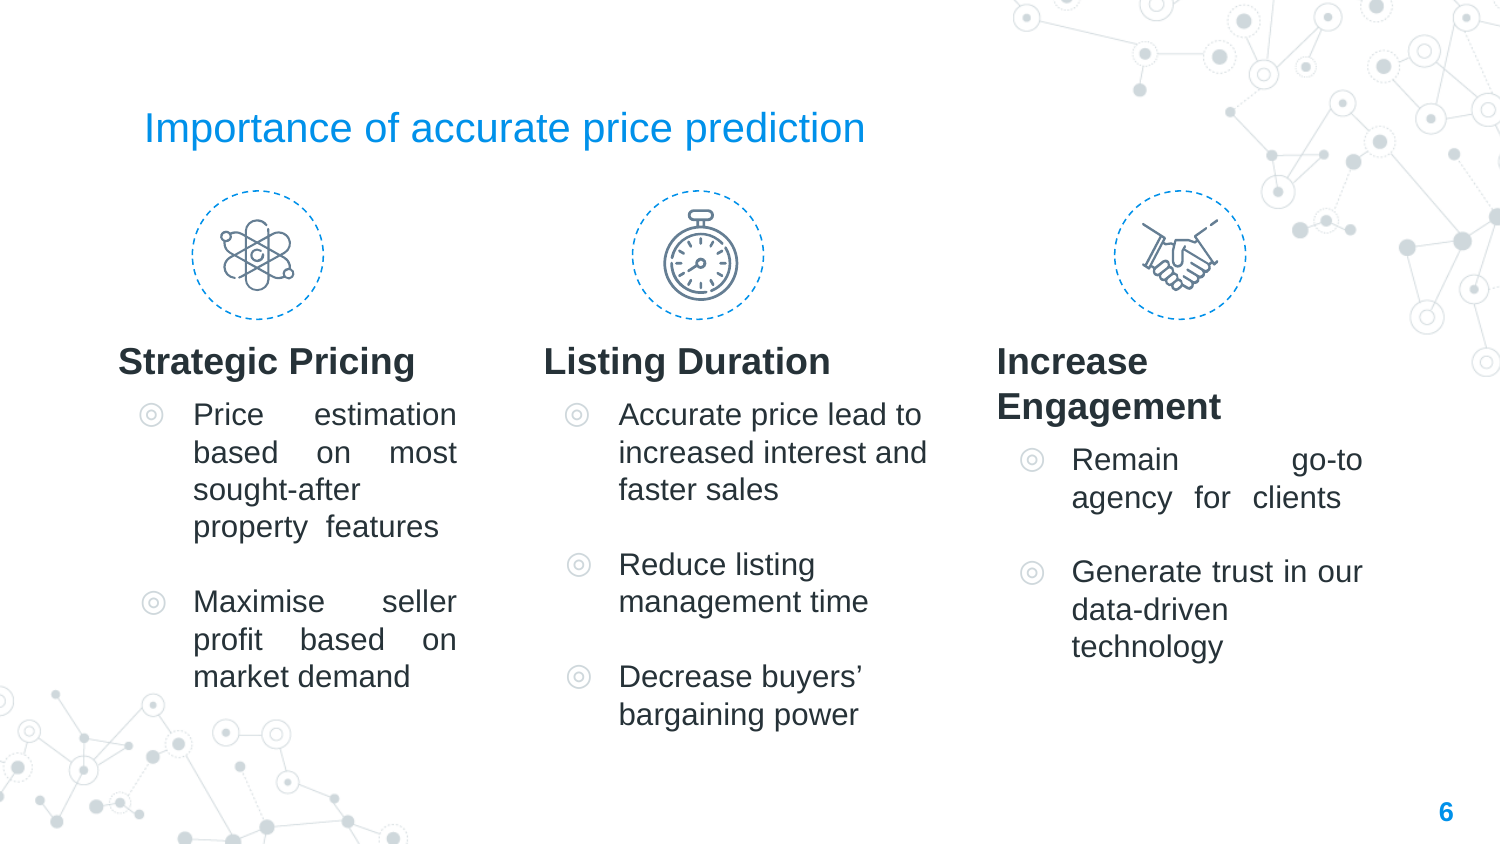

# Importance of accurate price prediction

Strategic Pricing
Price estimation based on most sought-after property features
Maximise seller profit based on market demand
Listing Duration
Accurate price lead to increased interest and faster sales
Reduce listing management time
Decrease buyers’ bargaining power
Increase Engagement
Remain go-to agency for clients
Generate trust in our data-driven technology
6